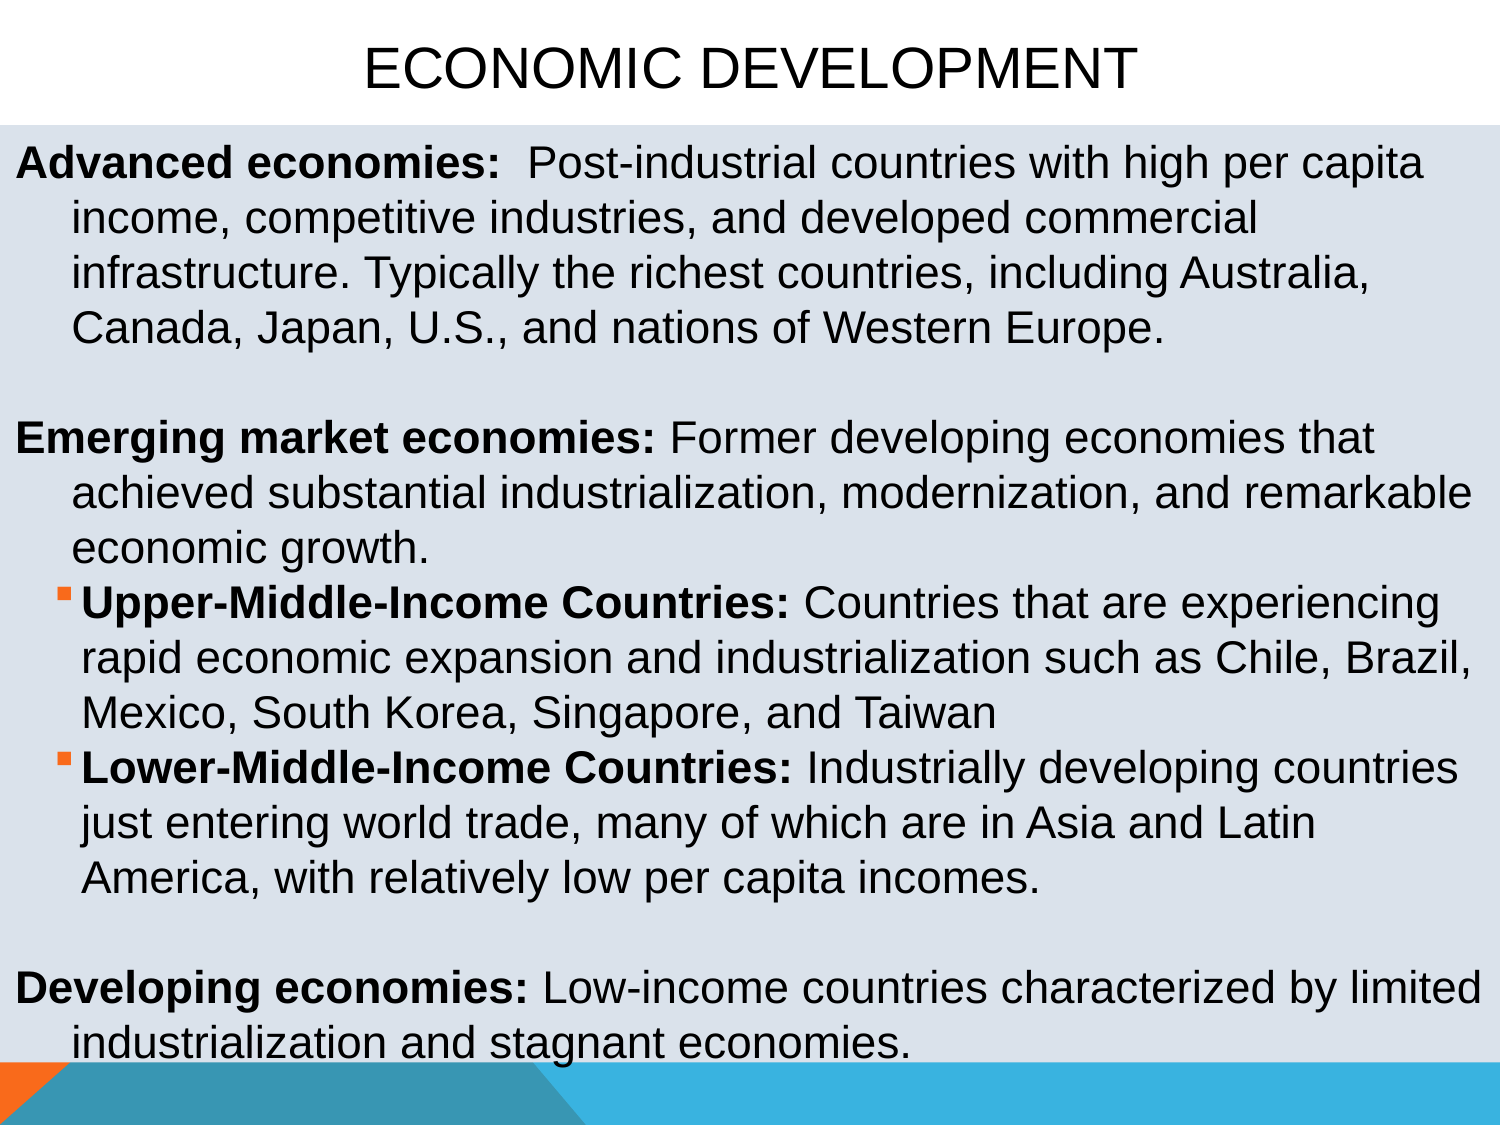

# Economic Development
Advanced economies:  Post-industrial countries with high per capita income, competitive industries, and developed commercial infrastructure. Typically the richest countries, including Australia, Canada, Japan, U.S., and nations of Western Europe.

Emerging market economies: Former developing economies that achieved substantial industrialization, modernization, and remarkable economic growth.
Upper-Middle-Income Countries: Countries that are experiencing rapid economic expansion and industrialization such as Chile, Brazil, Mexico, South Korea, Singapore, and Taiwan
Lower-Middle-Income Countries: Industrially developing countries just entering world trade, many of which are in Asia and Latin America, with relatively low per capita incomes.

Developing economies: Low-income countries characterized by limited industrialization and stagnant economies.